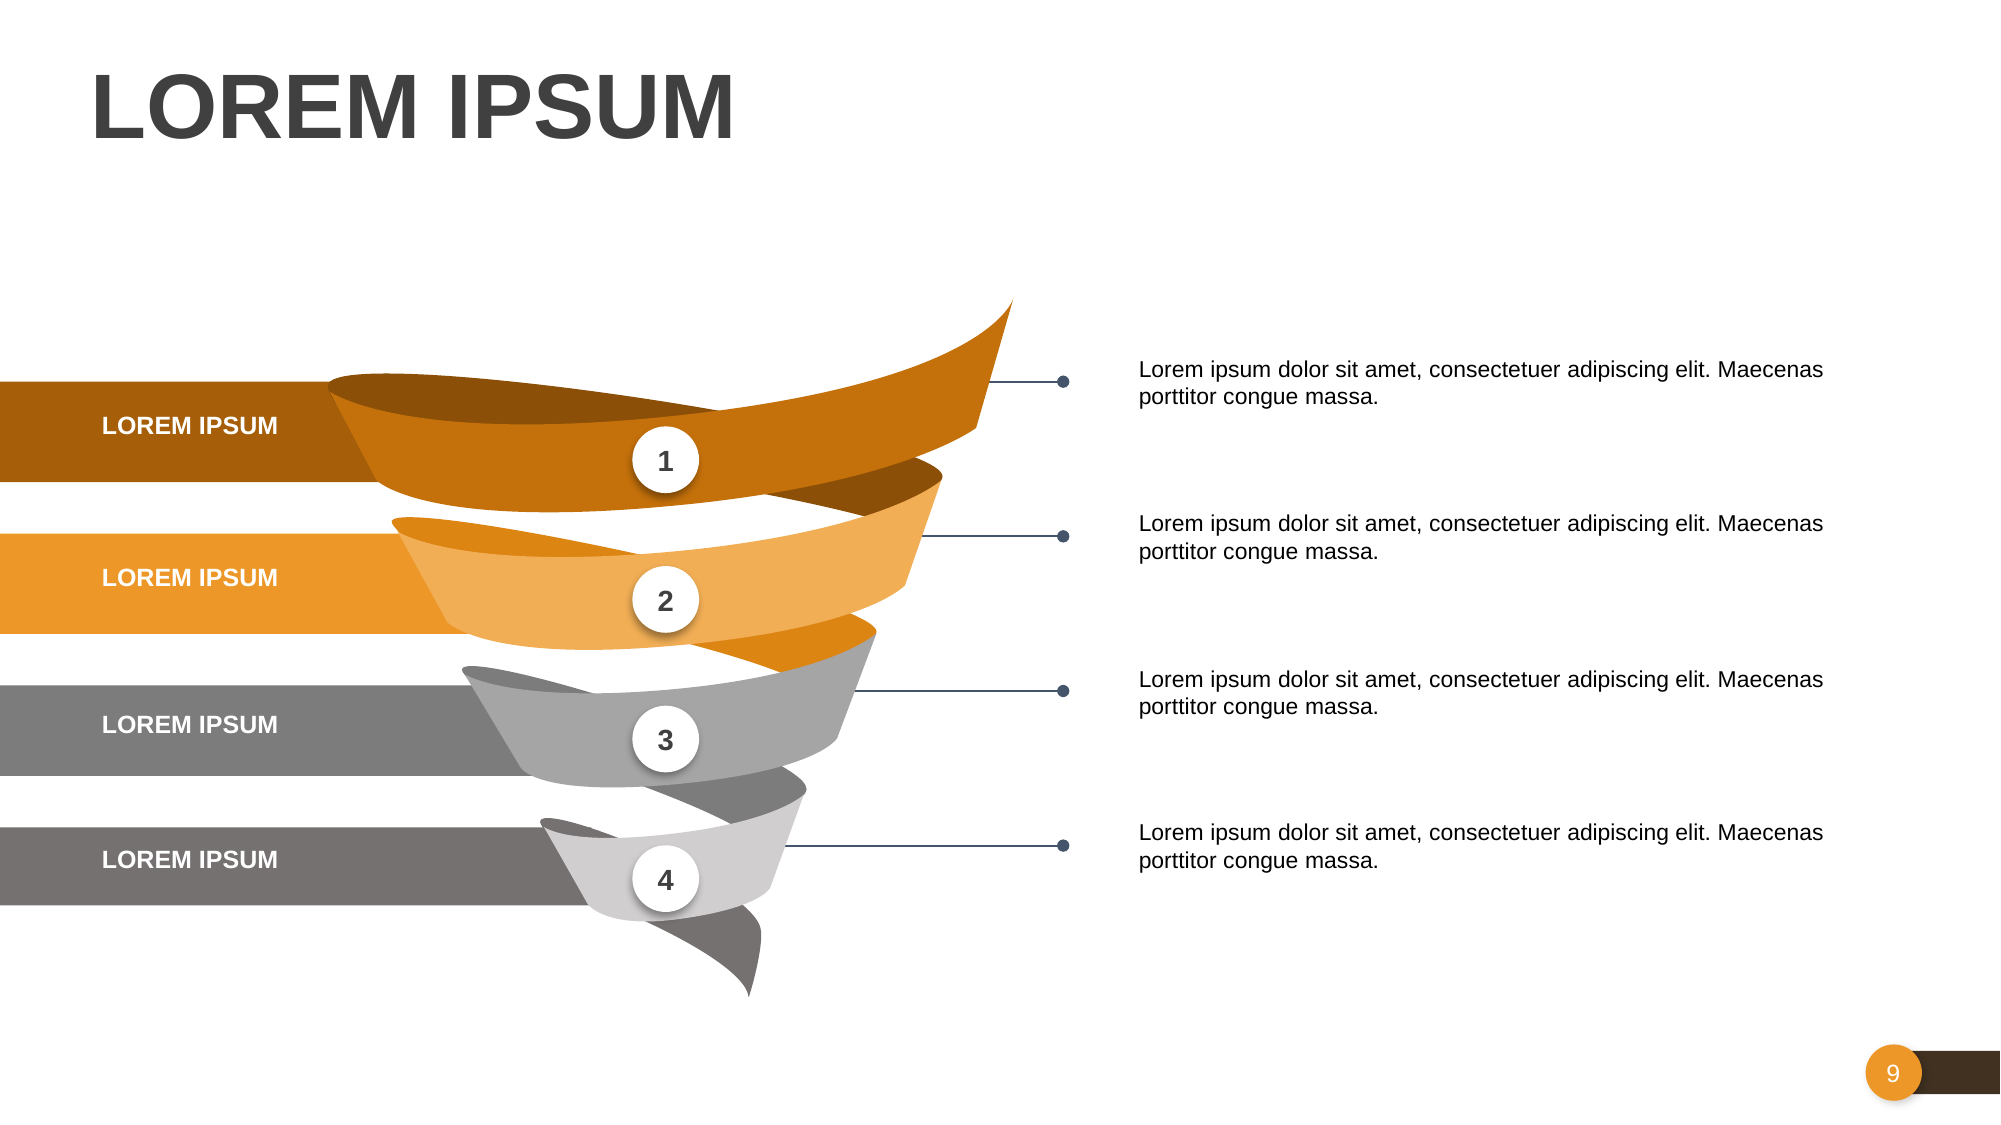

# LOREM IPSUM

Lorem ipsum dolor sit amet, consectetuer adipiscing elit. Maecenas porttitor congue massa.

LOREM IPSUM
1

Lorem ipsum dolor sit amet, consectetuer adipiscing elit. Maecenas porttitor congue massa.

LOREM IPSUM
2

Lorem ipsum dolor sit amet, consectetuer adipiscing elit. Maecenas porttitor congue massa.

3
LOREM IPSUM

Lorem ipsum dolor sit amet, consectetuer adipiscing elit. Maecenas porttitor congue massa.

LOREM IPSUM
4
9